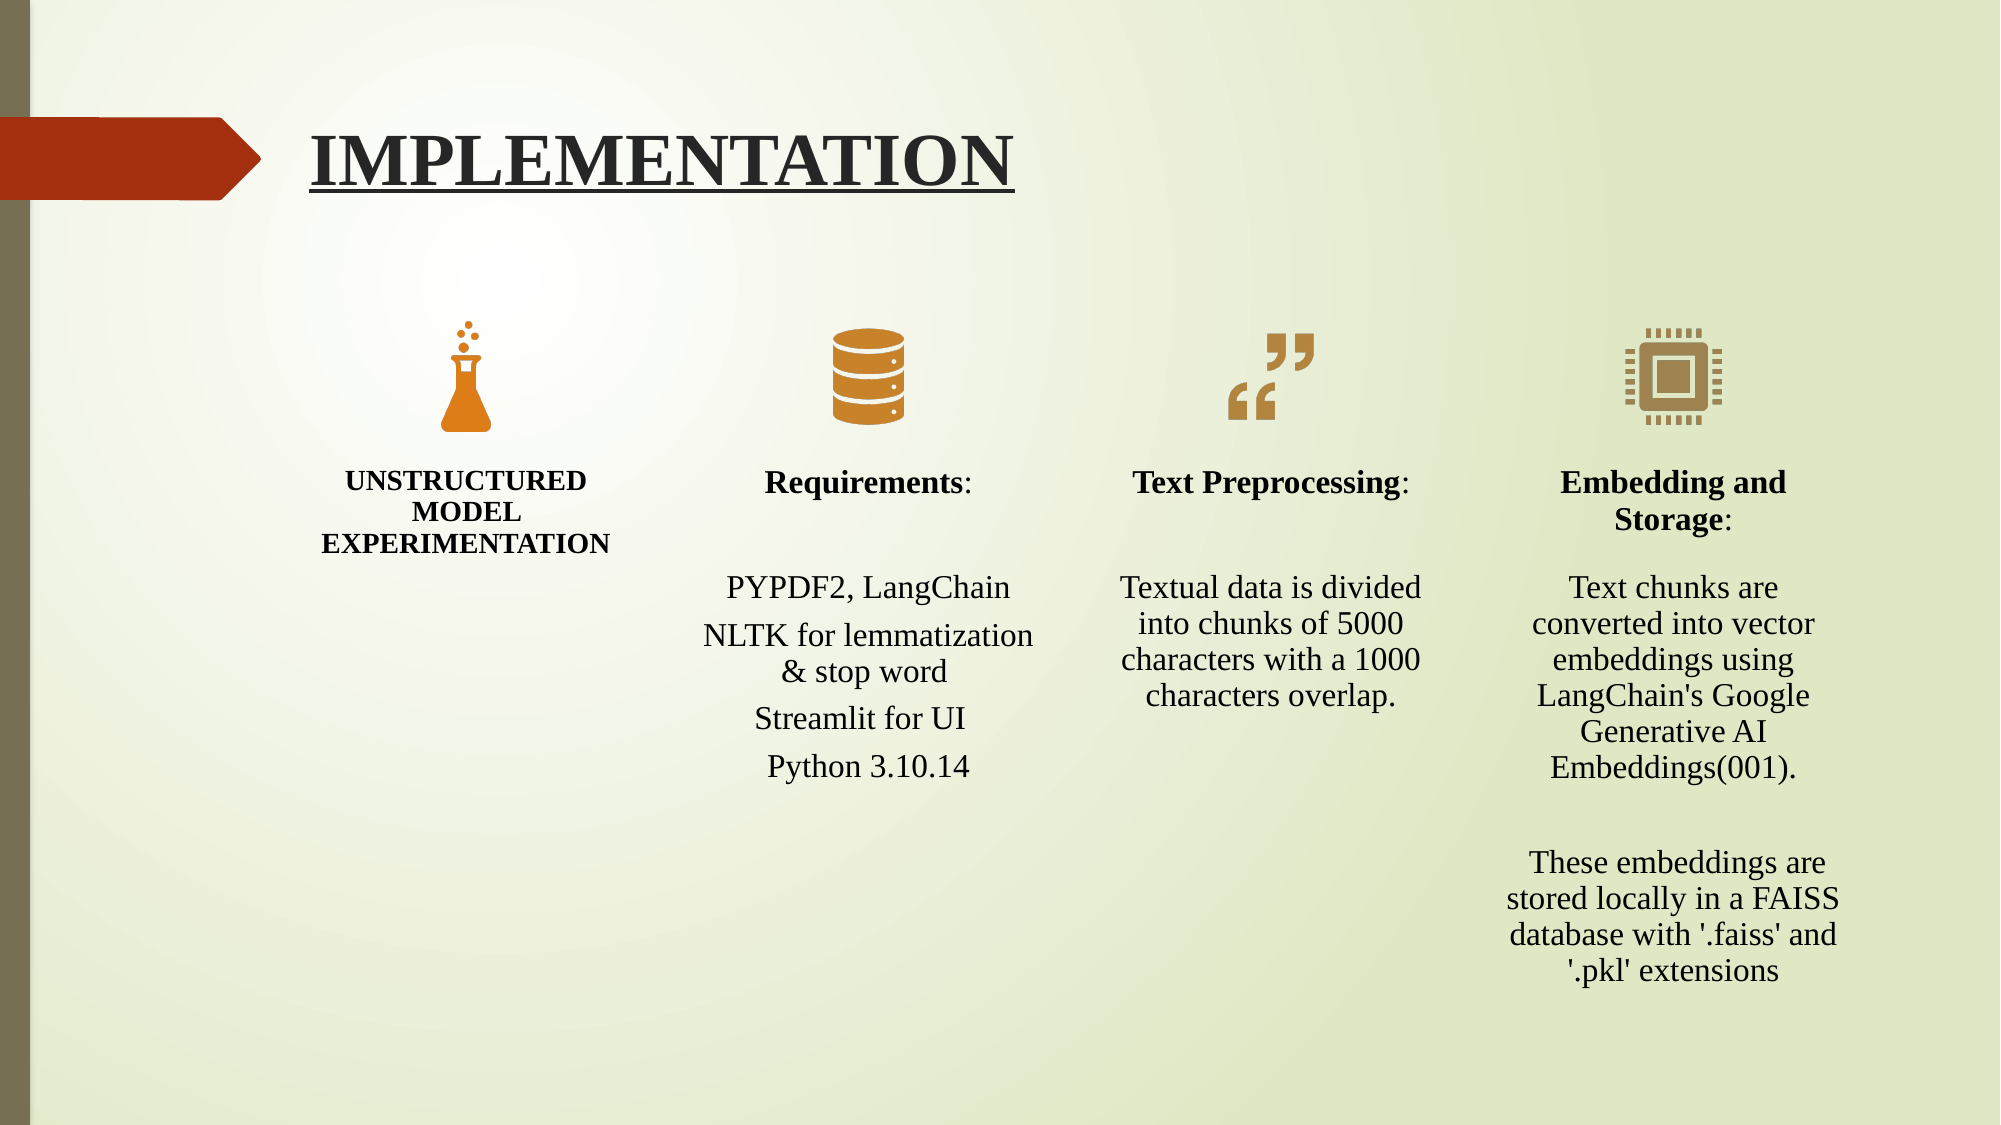

# IMPLEMENTATION

UNSTRUCTURED MODEL EXPERIMENTATION
Requirements:
PYPDF2, LangChain
NLTK for lemmatization & stop word
Streamlit for UI
Python 3.10.14
Text Preprocessing:
Textual data is divided into chunks of 5000 characters with a 1000 characters overlap.
Embedding and Storage:
Text chunks are converted into vector embeddings using LangChain's Google Generative AI Embeddings(001).

 These embeddings are stored locally in a FAISS database with '.faiss' and '.pkl' extensions